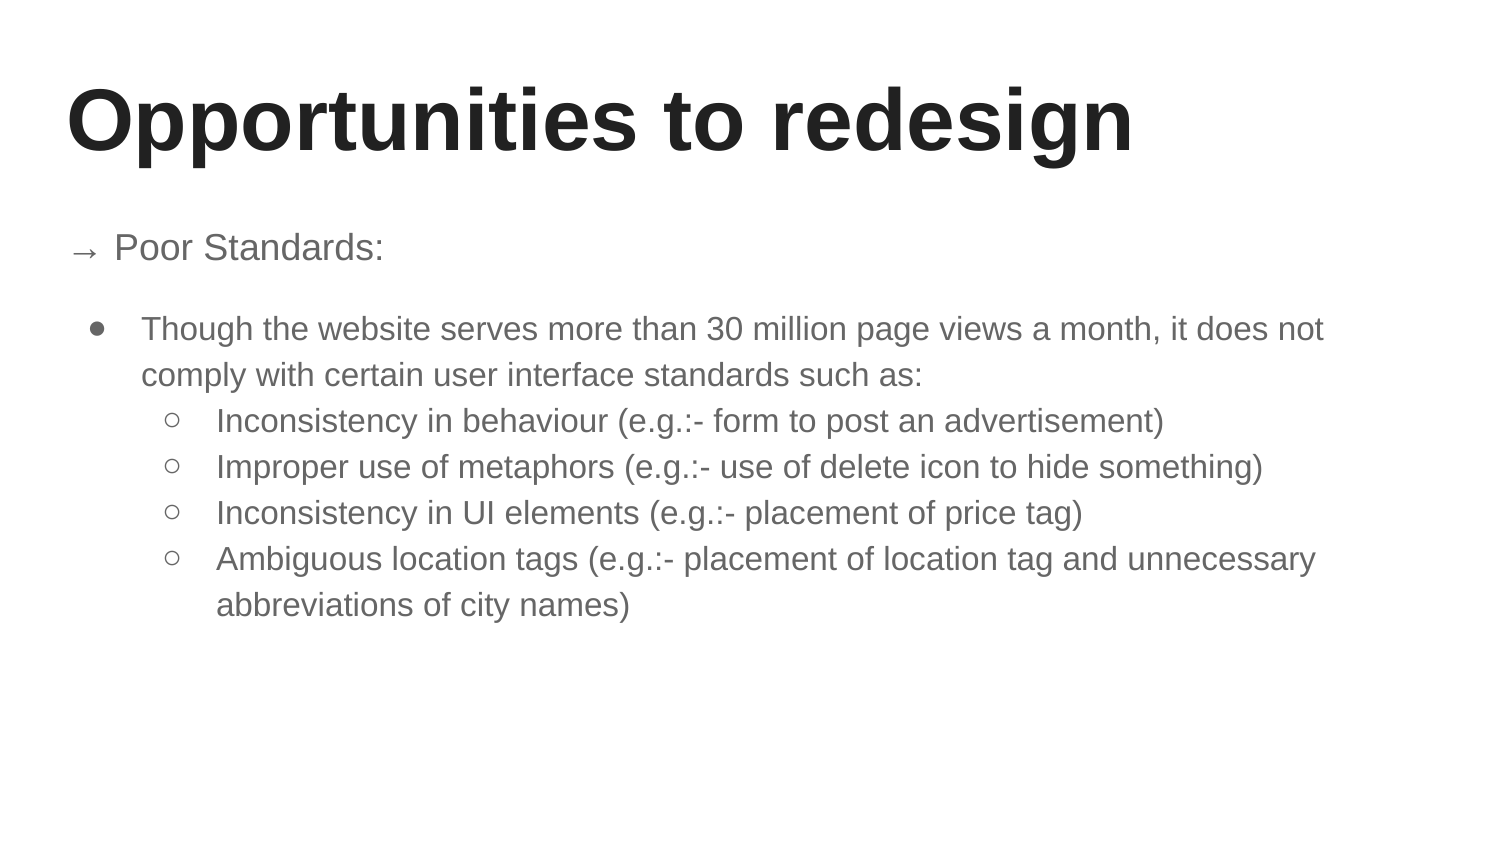

# Opportunities to redesign
→ Poor Standards:
Though the website serves more than 30 million page views a month, it does not comply with certain user interface standards such as:
Inconsistency in behaviour (e.g.:- form to post an advertisement)
Improper use of metaphors (e.g.:- use of delete icon to hide something)
Inconsistency in UI elements (e.g.:- placement of price tag)
Ambiguous location tags (e.g.:- placement of location tag and unnecessary abbreviations of city names)